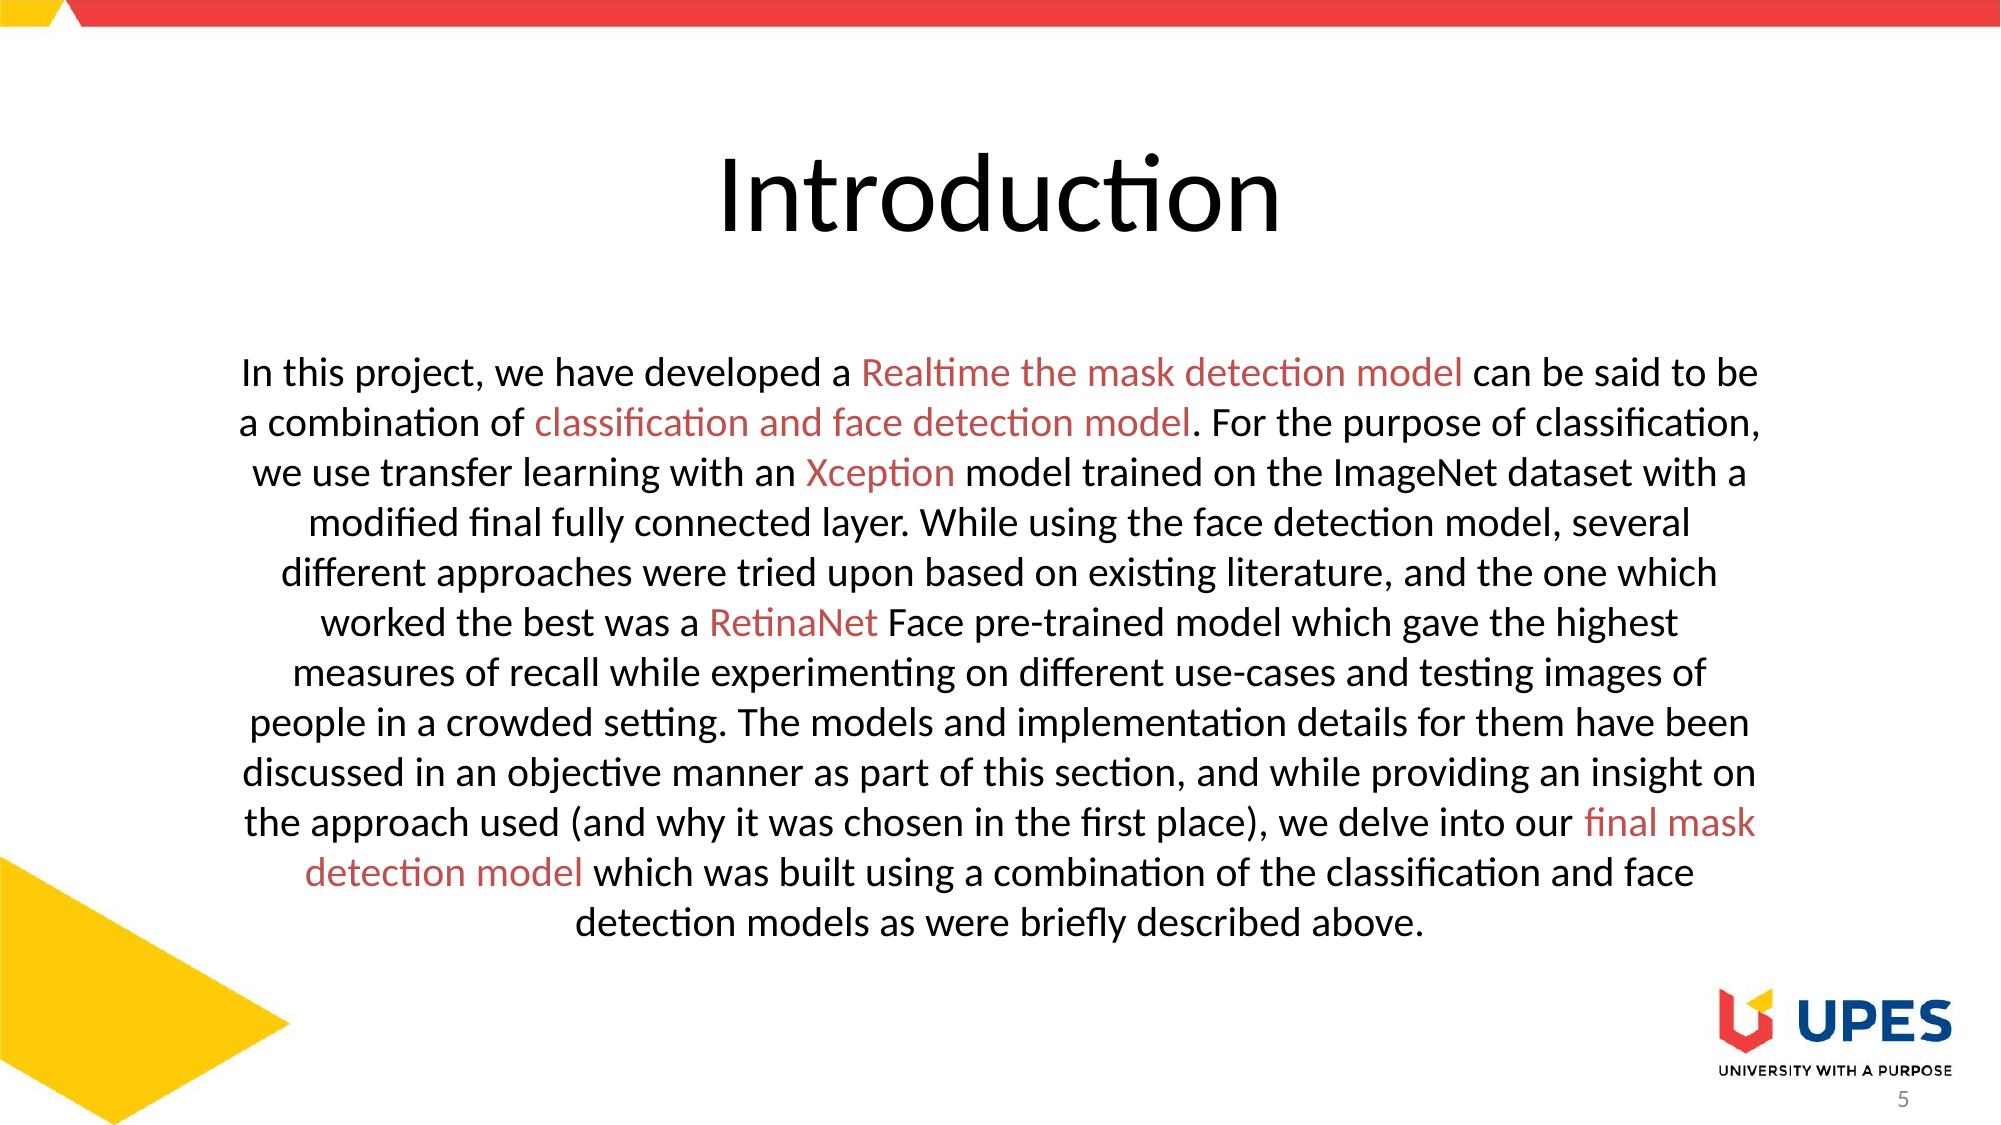

# Introduction
In this project, we have developed a Realtime the mask detection model can be said to be a combination of classification and face detection model. For the purpose of classification, we use transfer learning with an Xception model trained on the ImageNet dataset with a modified final fully connected layer. While using the face detection model, several different approaches were tried upon based on existing literature, and the one which worked the best was a RetinaNet Face pre-trained model which gave the highest measures of recall while experimenting on different use-cases and testing images of people in a crowded setting. The models and implementation details for them have been discussed in an objective manner as part of this section, and while providing an insight on the approach used (and why it was chosen in the first place), we delve into our final mask detection model which was built using a combination of the classification and face detection models as were briefly described above.